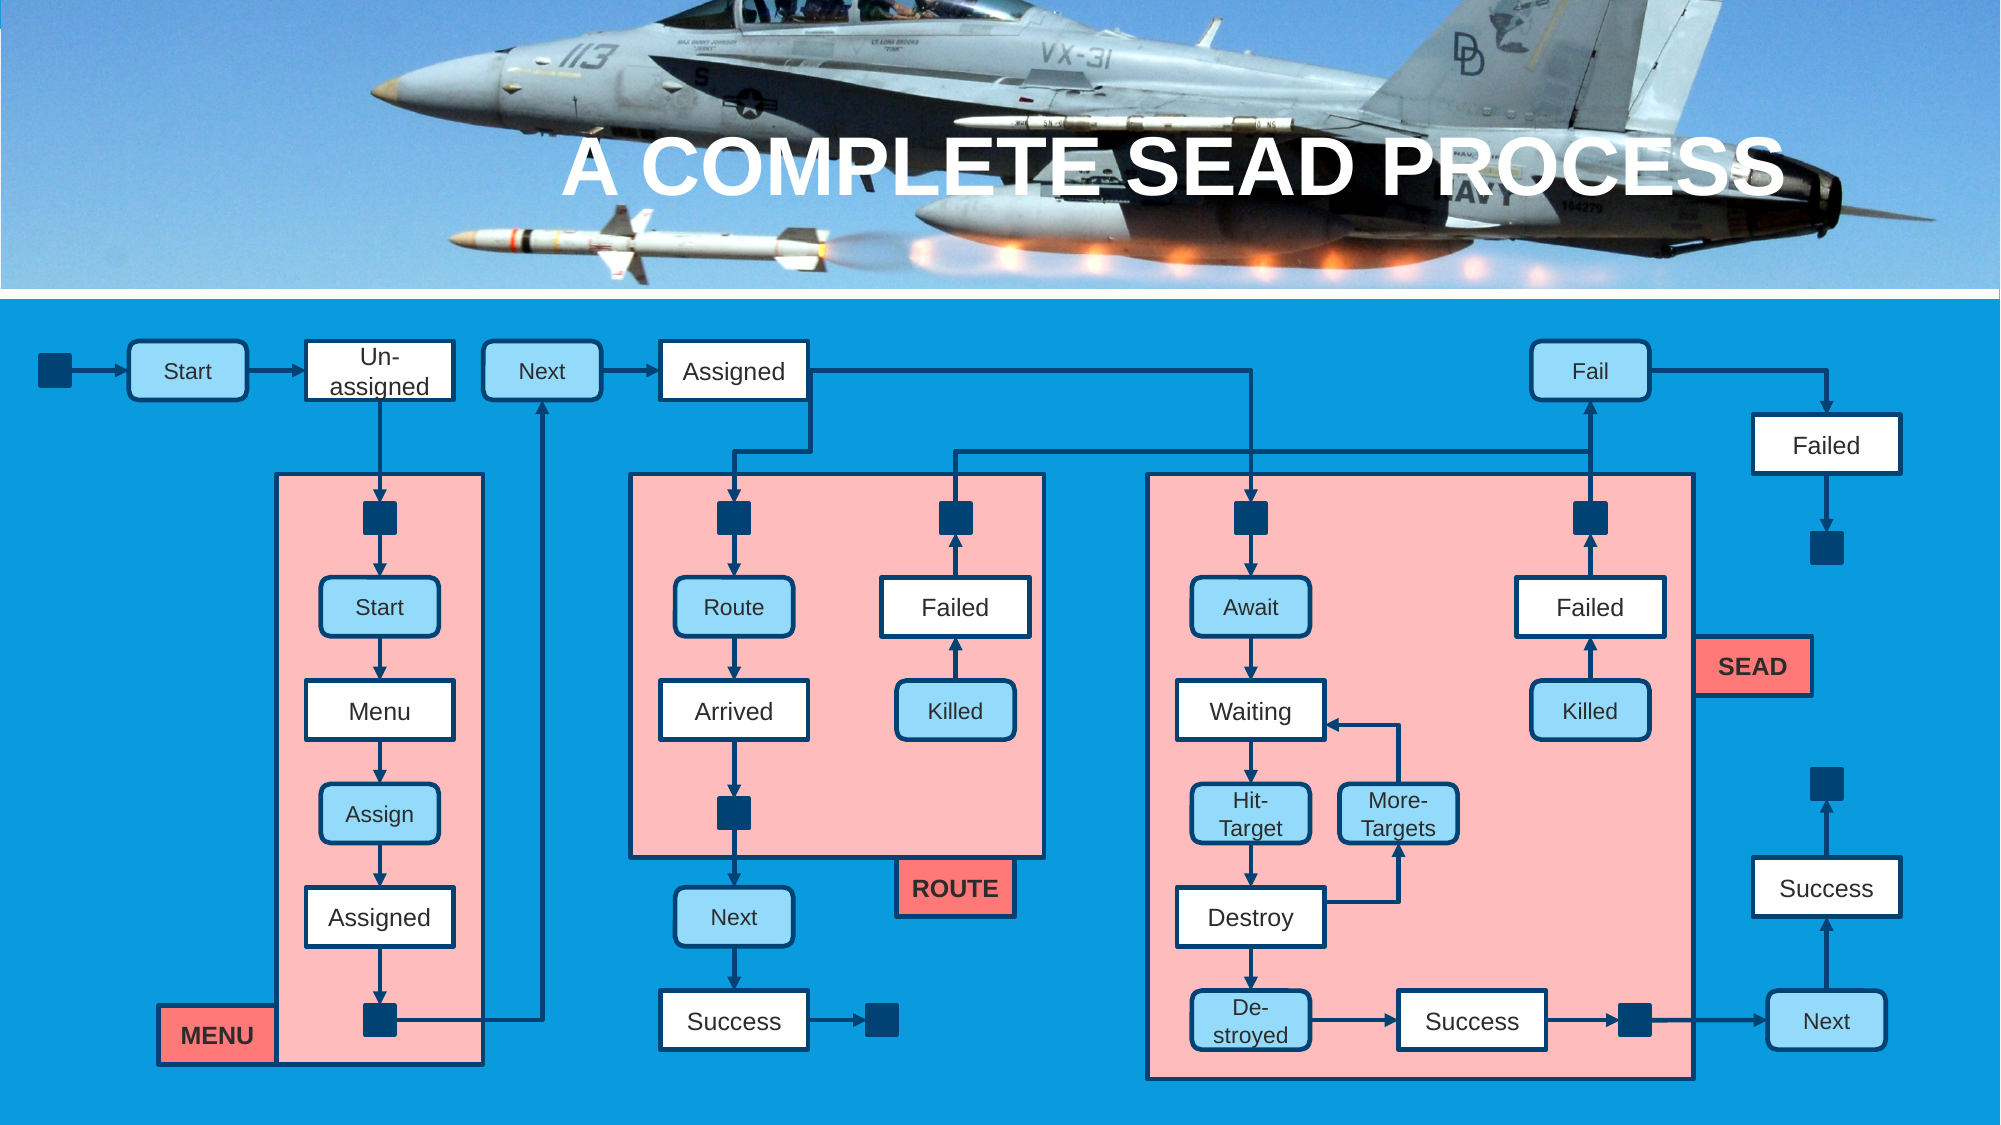

# a complete sead process
Start
Un-assigned
Next
Assigned
Fail

Failed

Await
Failed
SEAD
Killed
Waiting
Hit-Target
More-Targets
Destroy
De-stroyed
Success

Start
Route
Failed
Menu
Arrived
Killed

Assign

ROUTE
Success
Assigned
Next
Success
Next

MENU